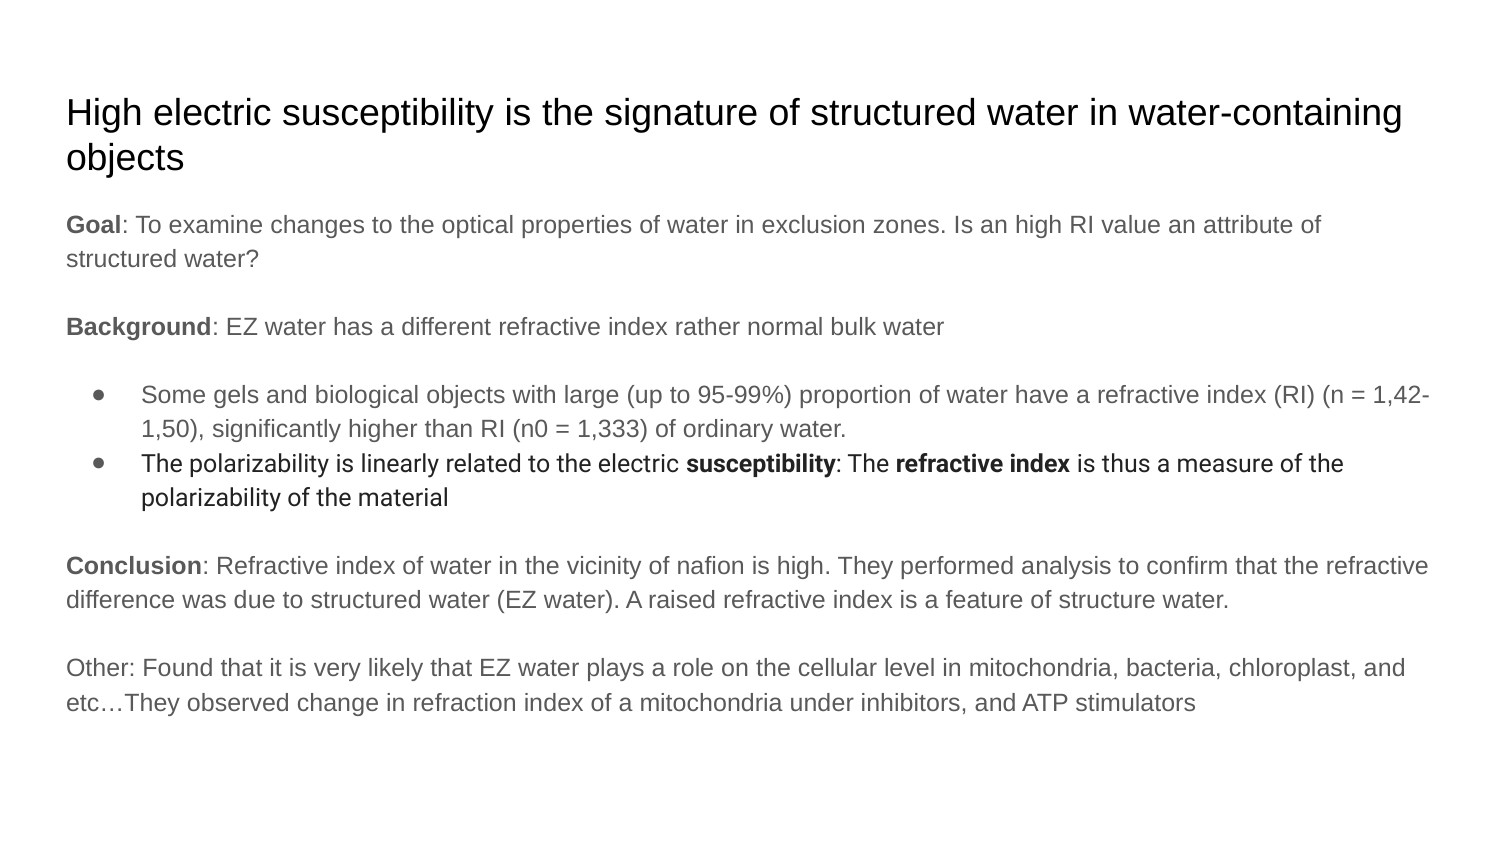

# High electric susceptibility is the signature of structured water in water-containing objects
Goal: To examine changes to the optical properties of water in exclusion zones. Is an high RI value an attribute of structured water?
Background: EZ water has a different refractive index rather normal bulk water
Some gels and biological objects with large (up to 95-99%) proportion of water have a refractive index (RI) (n = 1,42-1,50), significantly higher than RI (n0 = 1,333) of ordinary water.
The polarizability is linearly related to the electric susceptibility: The refractive index is thus a measure of the polarizability of the material
Conclusion: Refractive index of water in the vicinity of nafion is high. They performed analysis to confirm that the refractive difference was due to structured water (EZ water). A raised refractive index is a feature of structure water.
Other: Found that it is very likely that EZ water plays a role on the cellular level in mitochondria, bacteria, chloroplast, and etc…They observed change in refraction index of a mitochondria under inhibitors, and ATP stimulators